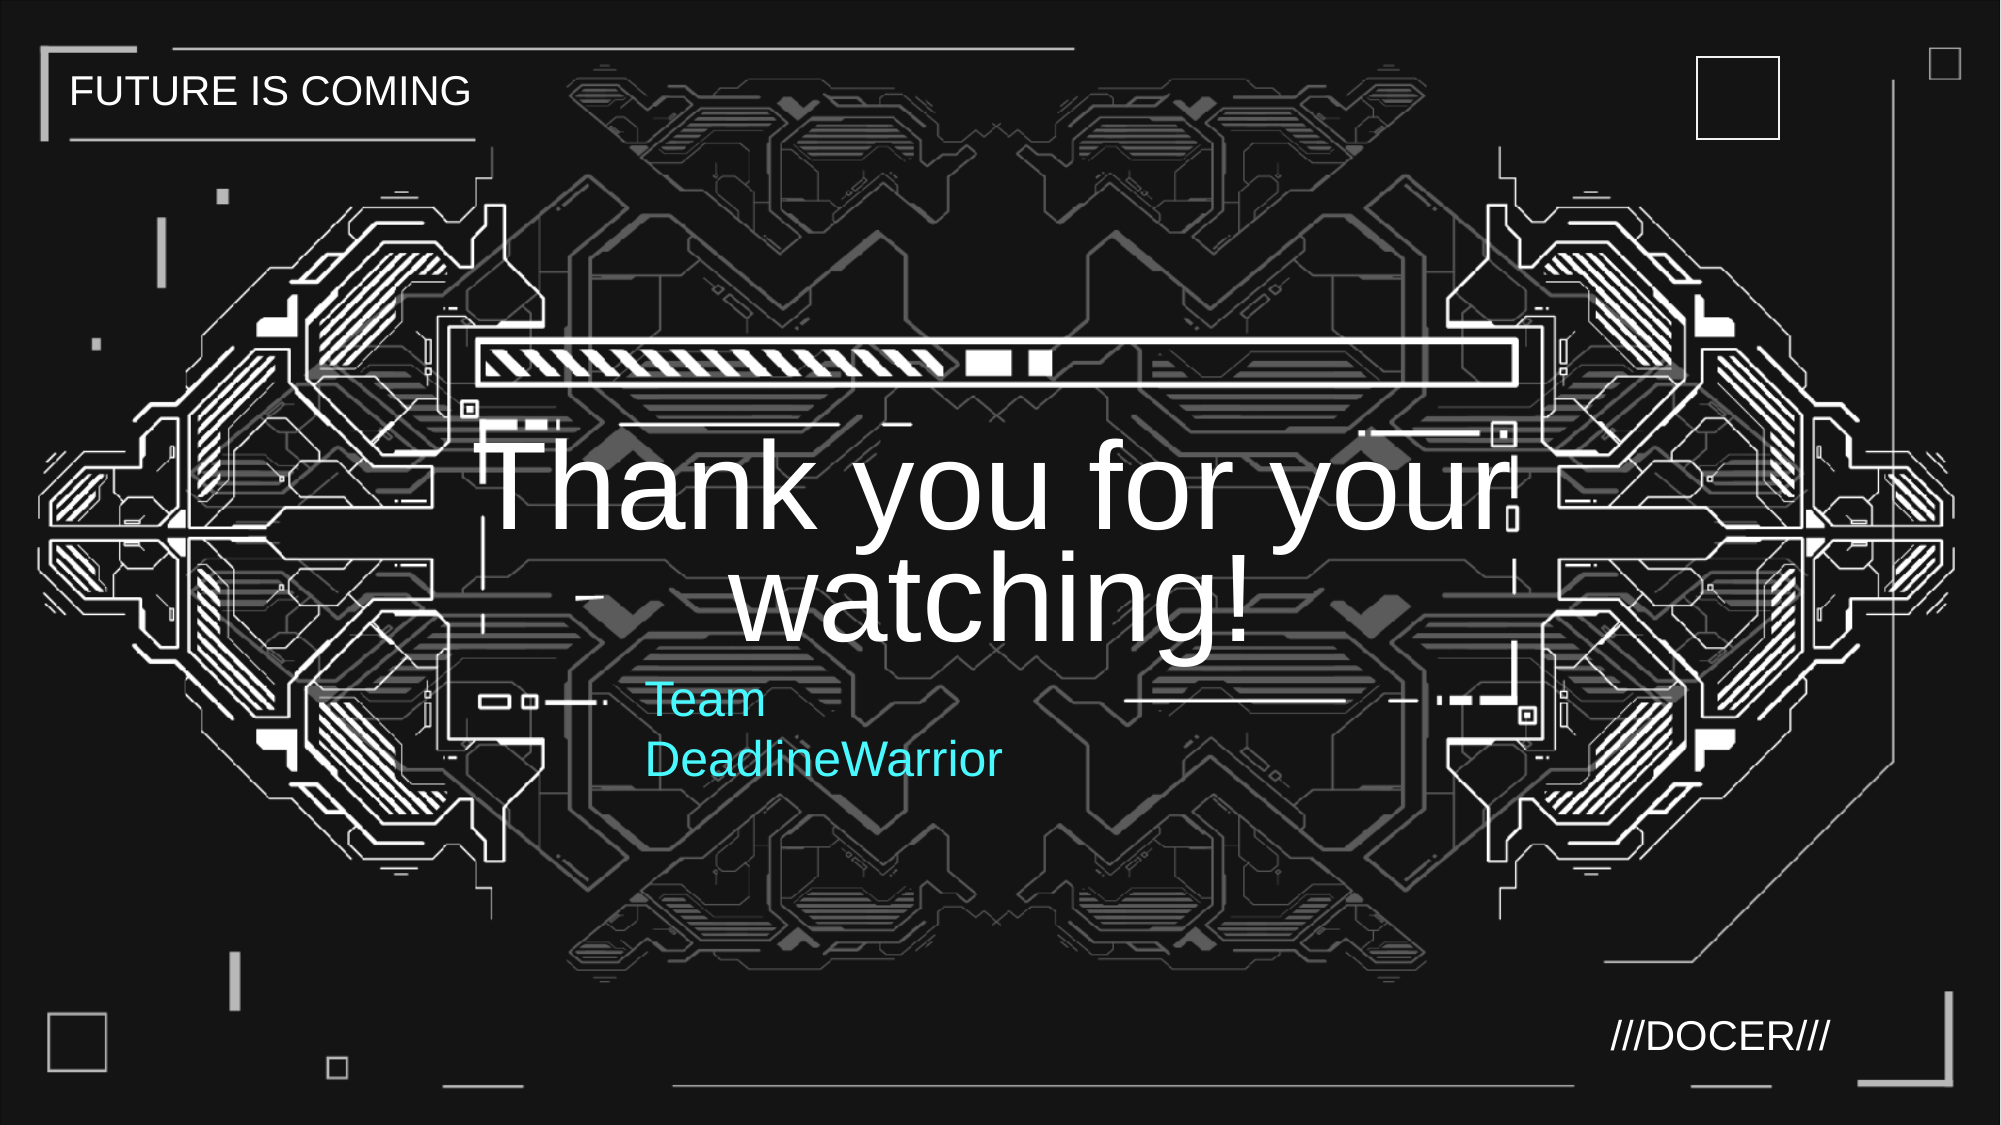

FUTURE IS COMING

Thank you for your watching!
Team DeadlineWarrior
///DOCER///